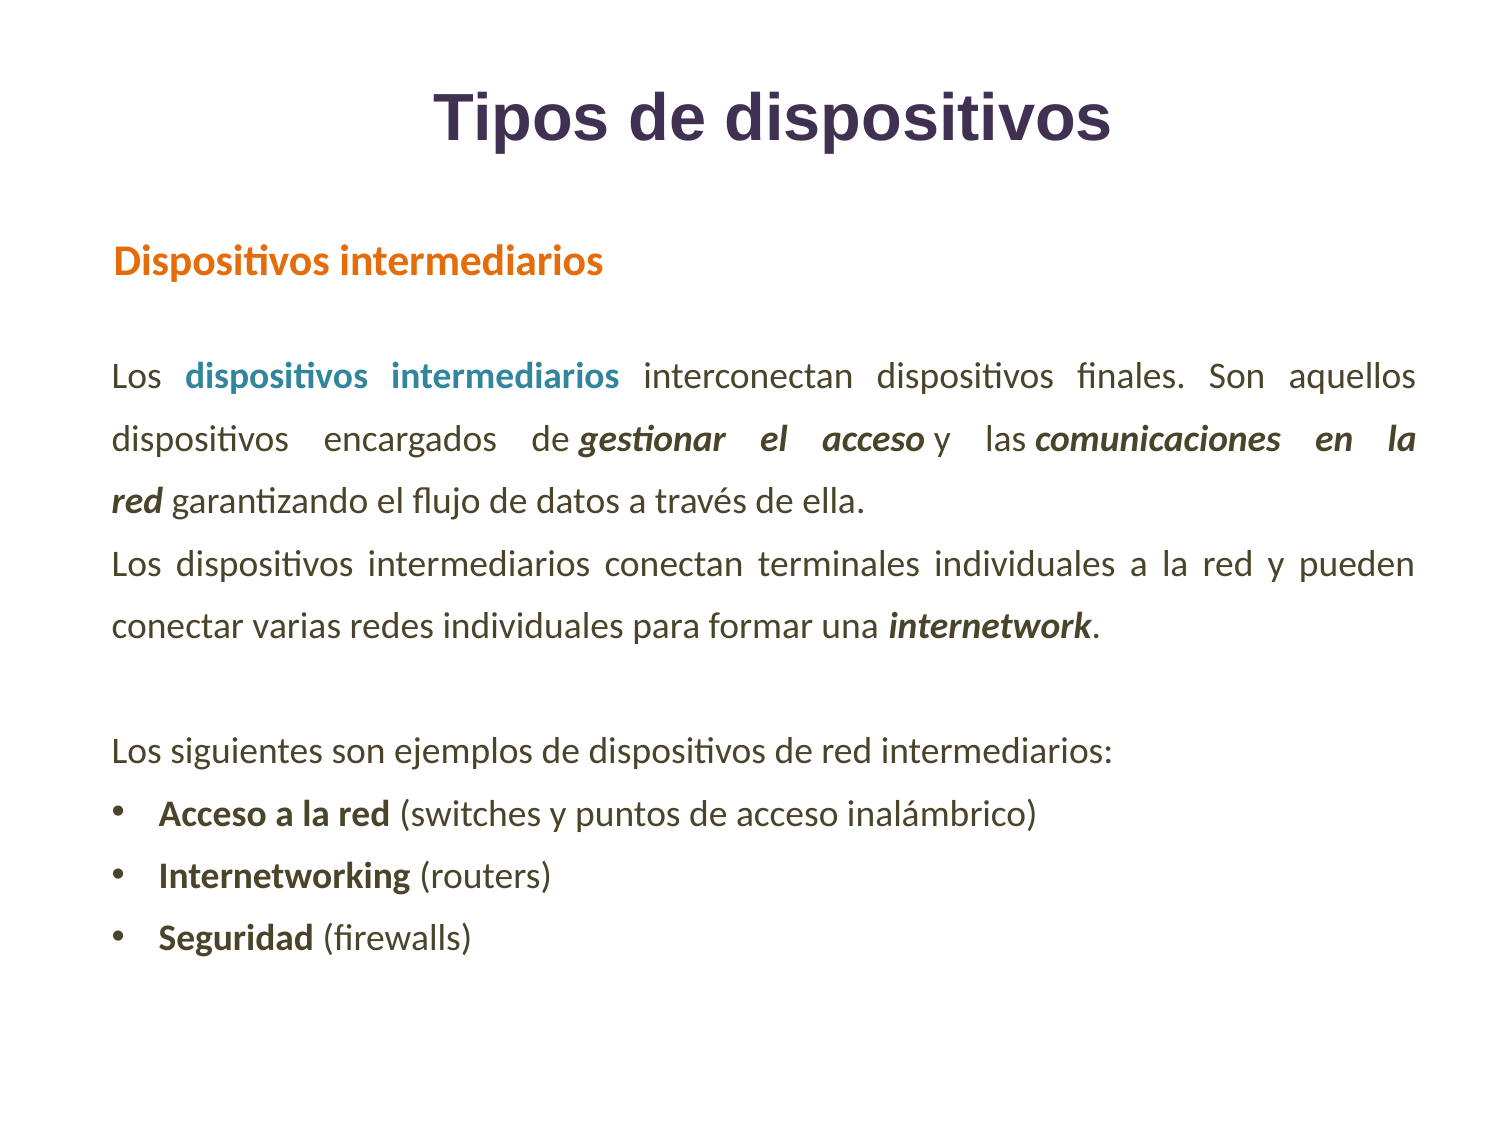

Tipos de dispositivos
Dispositivos intermediarios
Los dispositivos intermediarios interconectan dispositivos finales. Son aquellos dispositivos encargados de gestionar el acceso y las comunicaciones en la red garantizando el flujo de datos a través de ella.
Los dispositivos intermediarios conectan terminales individuales a la red y pueden conectar varias redes individuales para formar una internetwork.

Los siguientes son ejemplos de dispositivos de red intermediarios:
Acceso a la red (switches y puntos de acceso inalámbrico)
Internetworking (routers)
Seguridad (firewalls)